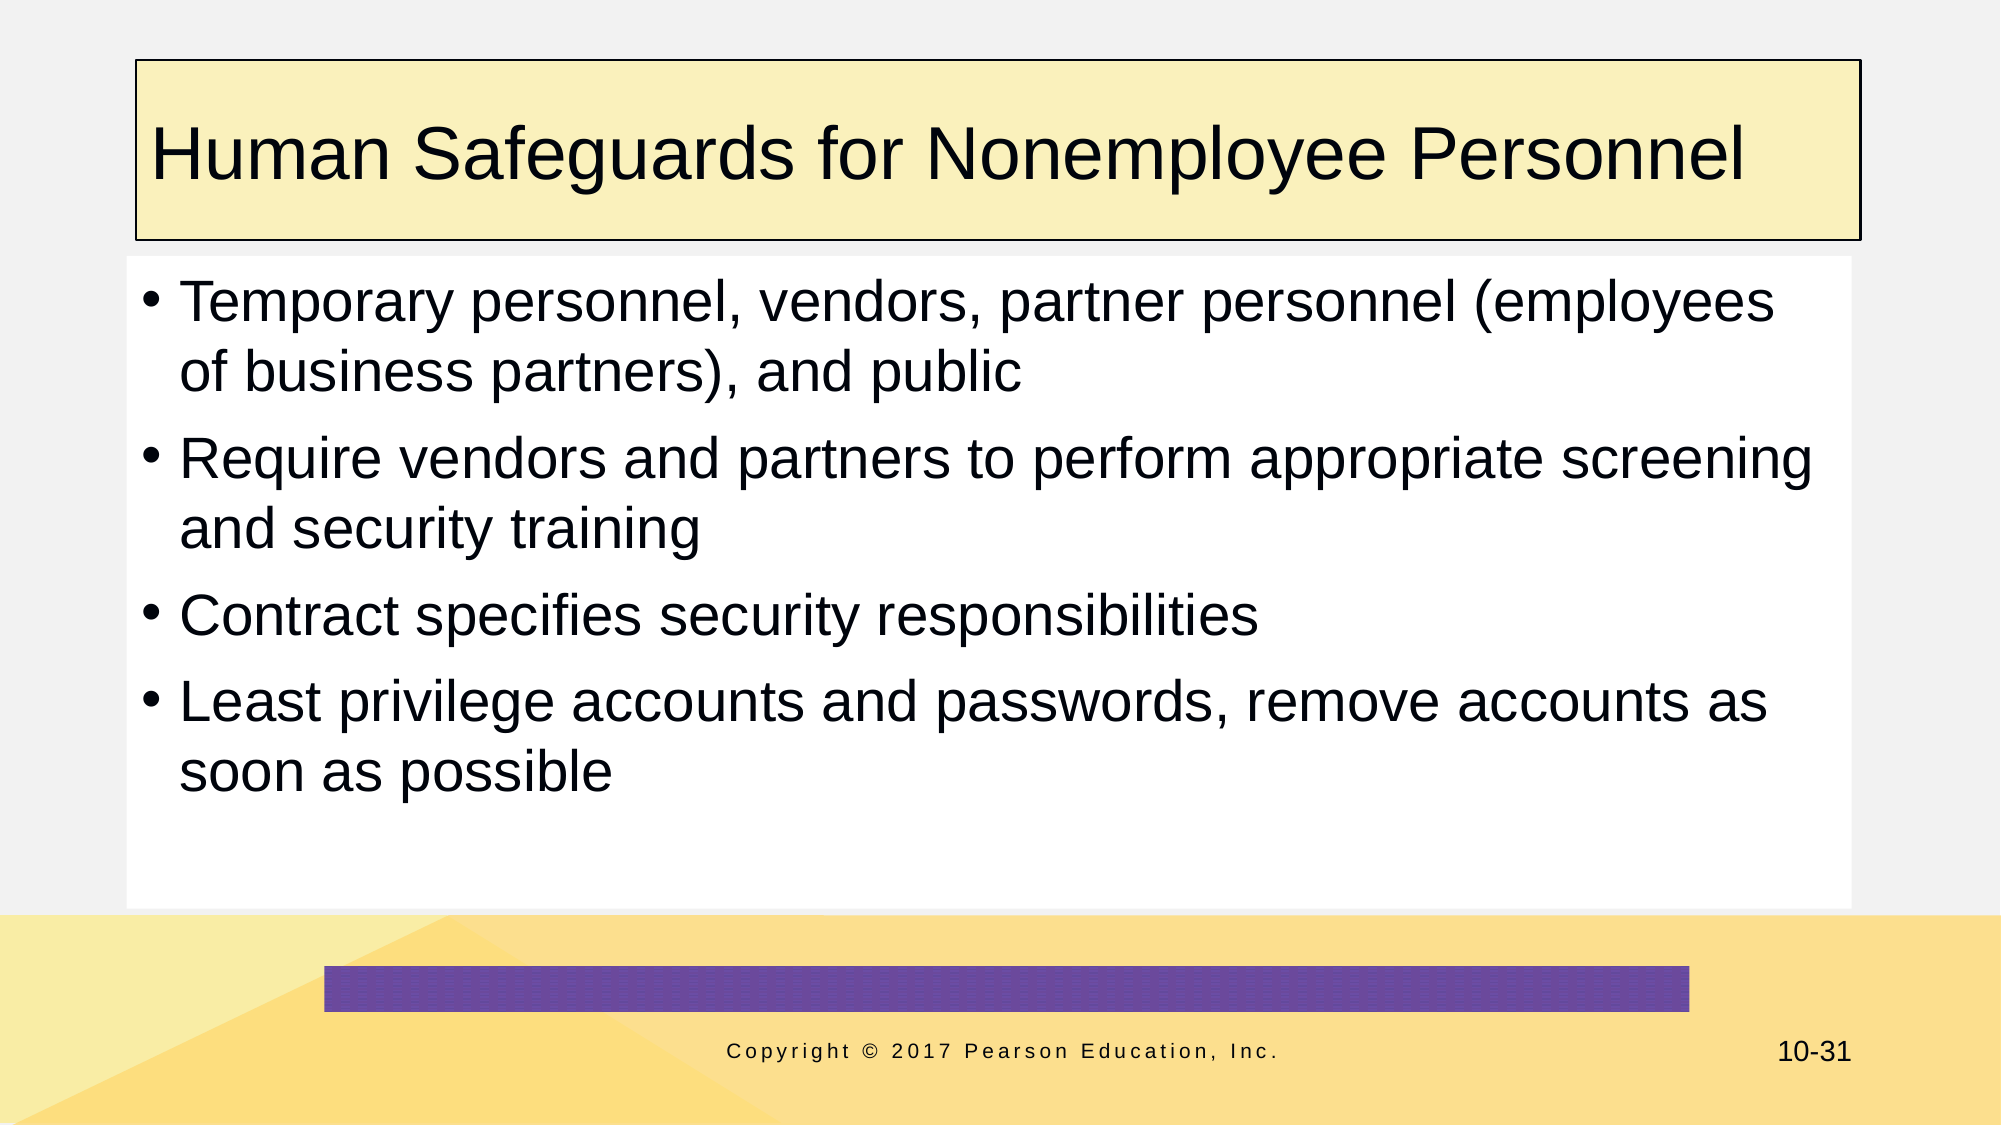

# Human Safeguards for Nonemployee Personnel
Temporary personnel, vendors, partner personnel (employees of business partners), and public
Require vendors and partners to perform appropriate screening and security training
Contract specifies security responsibilities
Least privilege accounts and passwords, remove accounts as soon as possible
Copyright © 2017 Pearson Education, Inc.